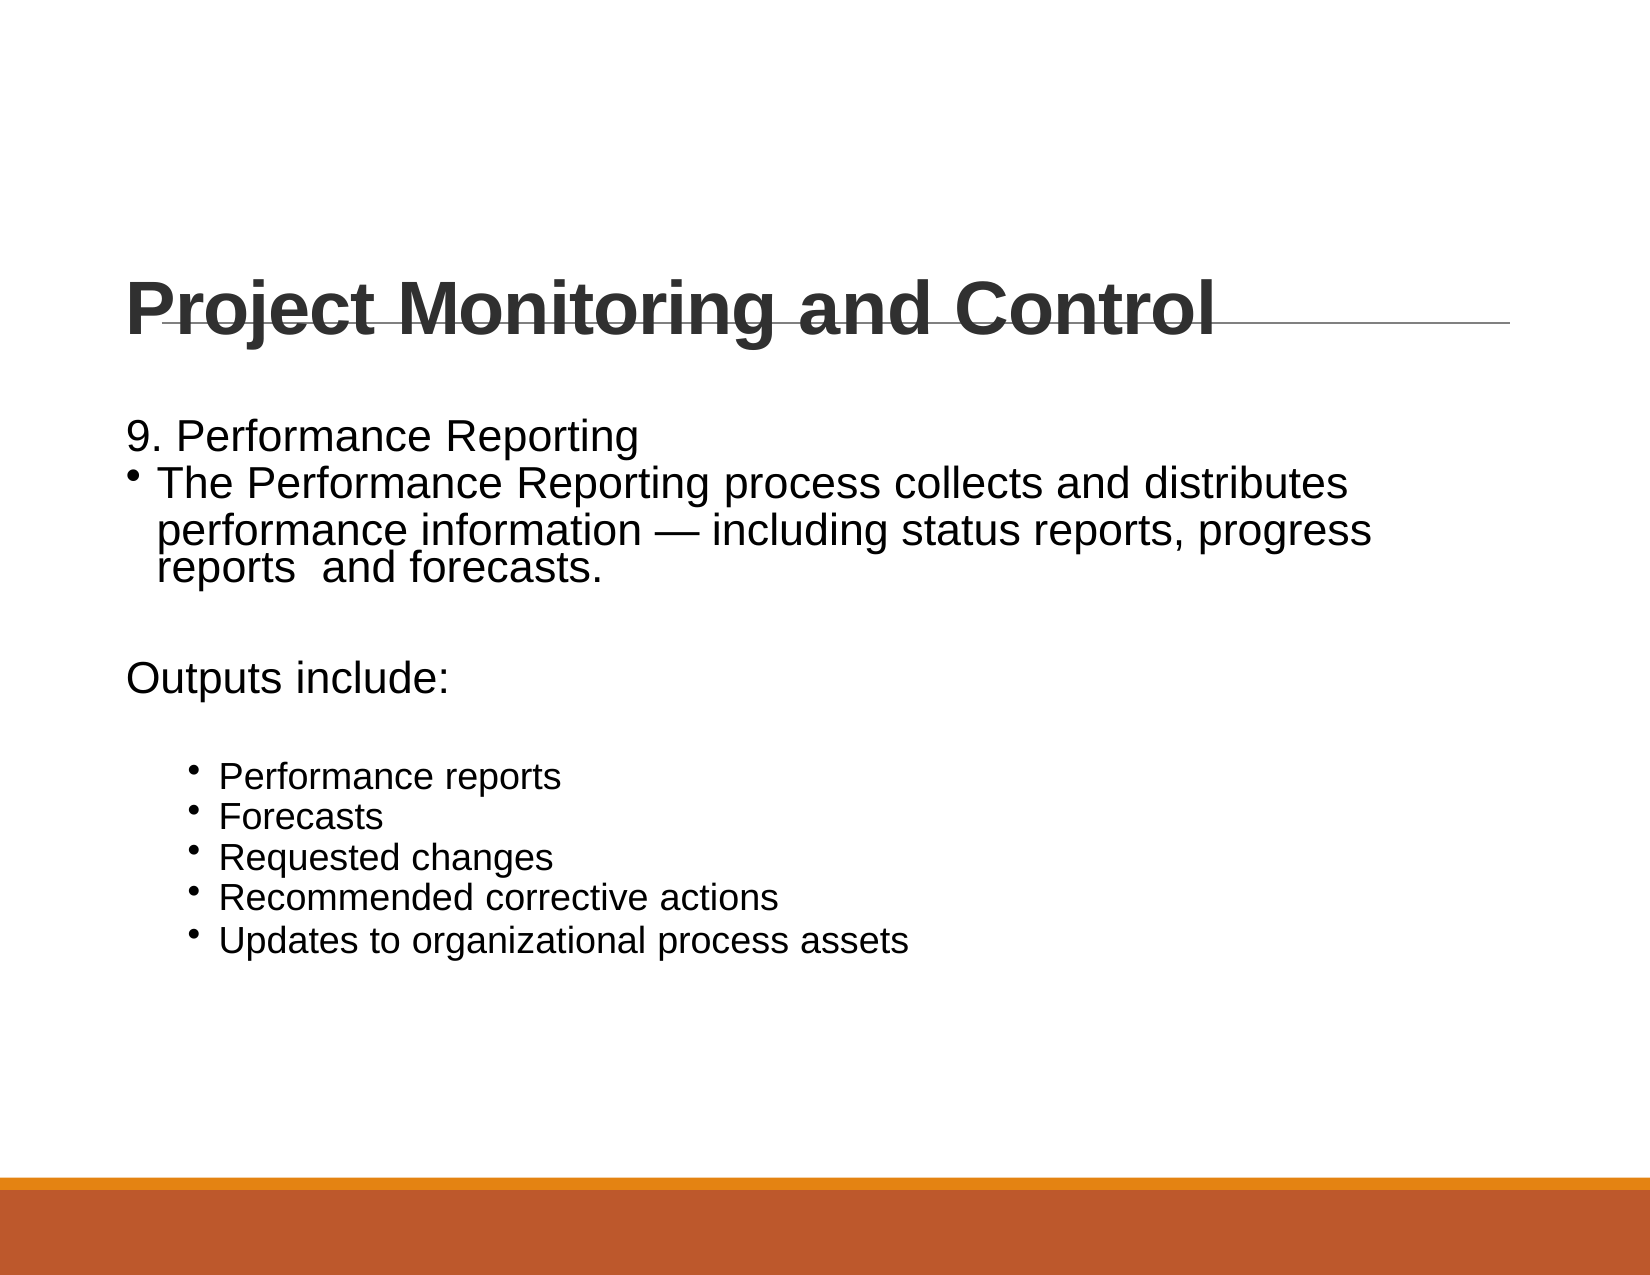

# Project Monitoring and Control
9. Performance Reporting
The Performance Reporting process collects and distributes
performance information — including status reports, progress reports  and forecasts.

Outputs include:

Performance reports
Forecasts
Requested changes
Recommended corrective actions
Updates to organizational process assets